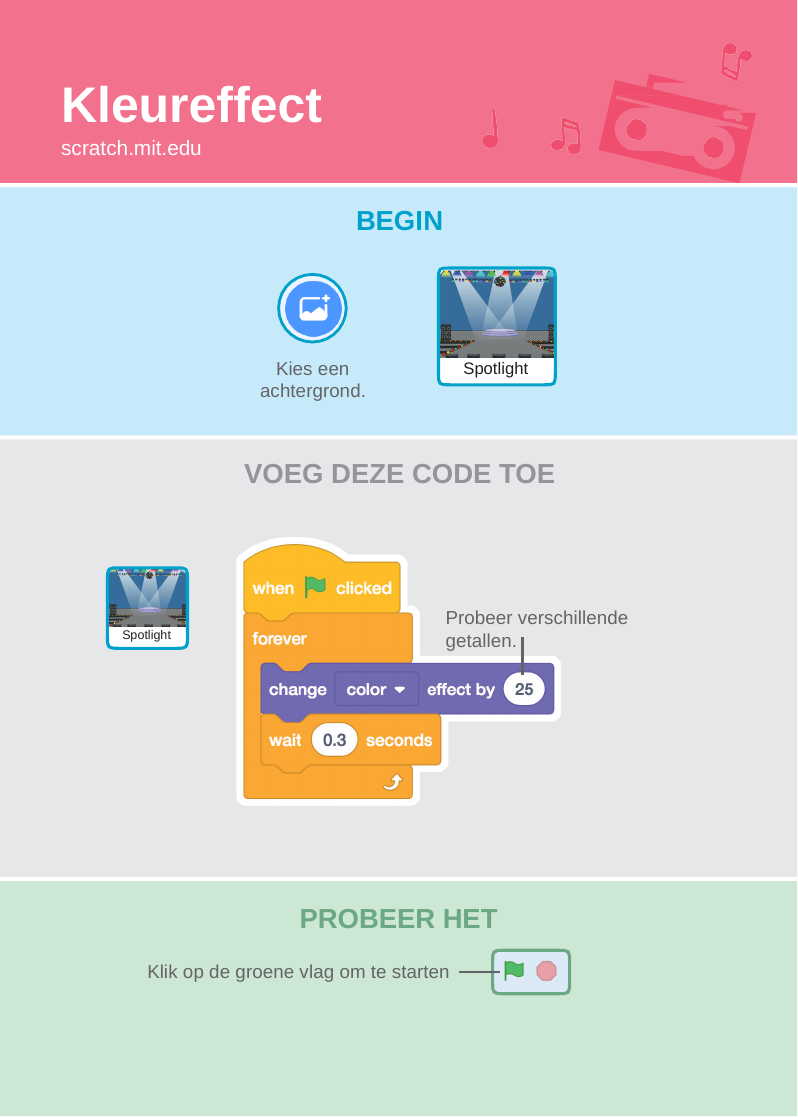

# Kleureffect
scratch.mit.edu

BEGIN

Kies een achtergrond.
Spotlight

VOEG DEZE CODE TOE

Probeer verschillende getallen.
Spotlight

PROBEER HET

Klik op de groene vlag om te starten